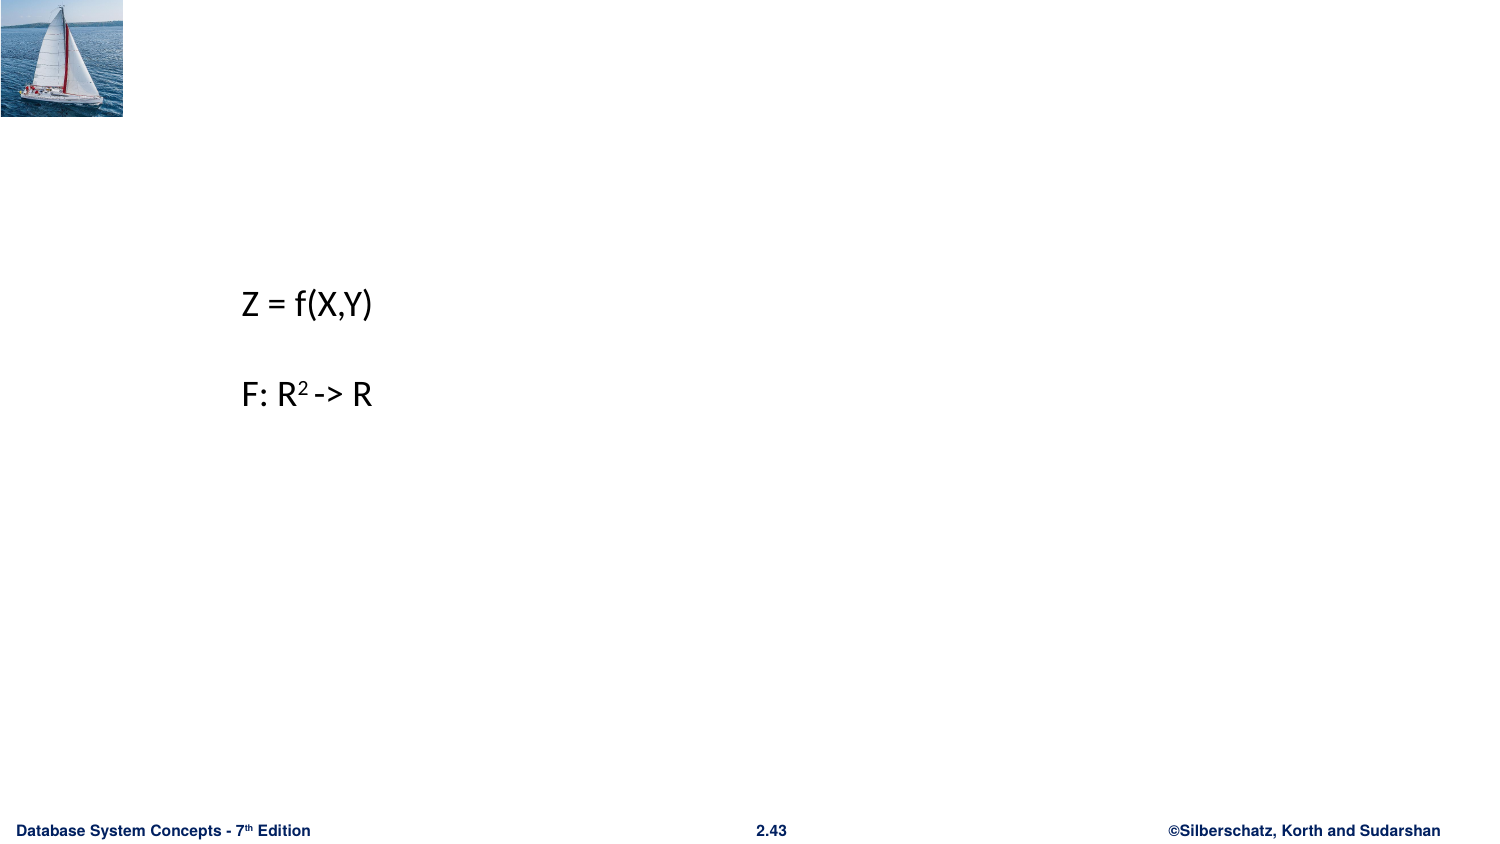

Z = f(X,Y)

F: R2 -> R